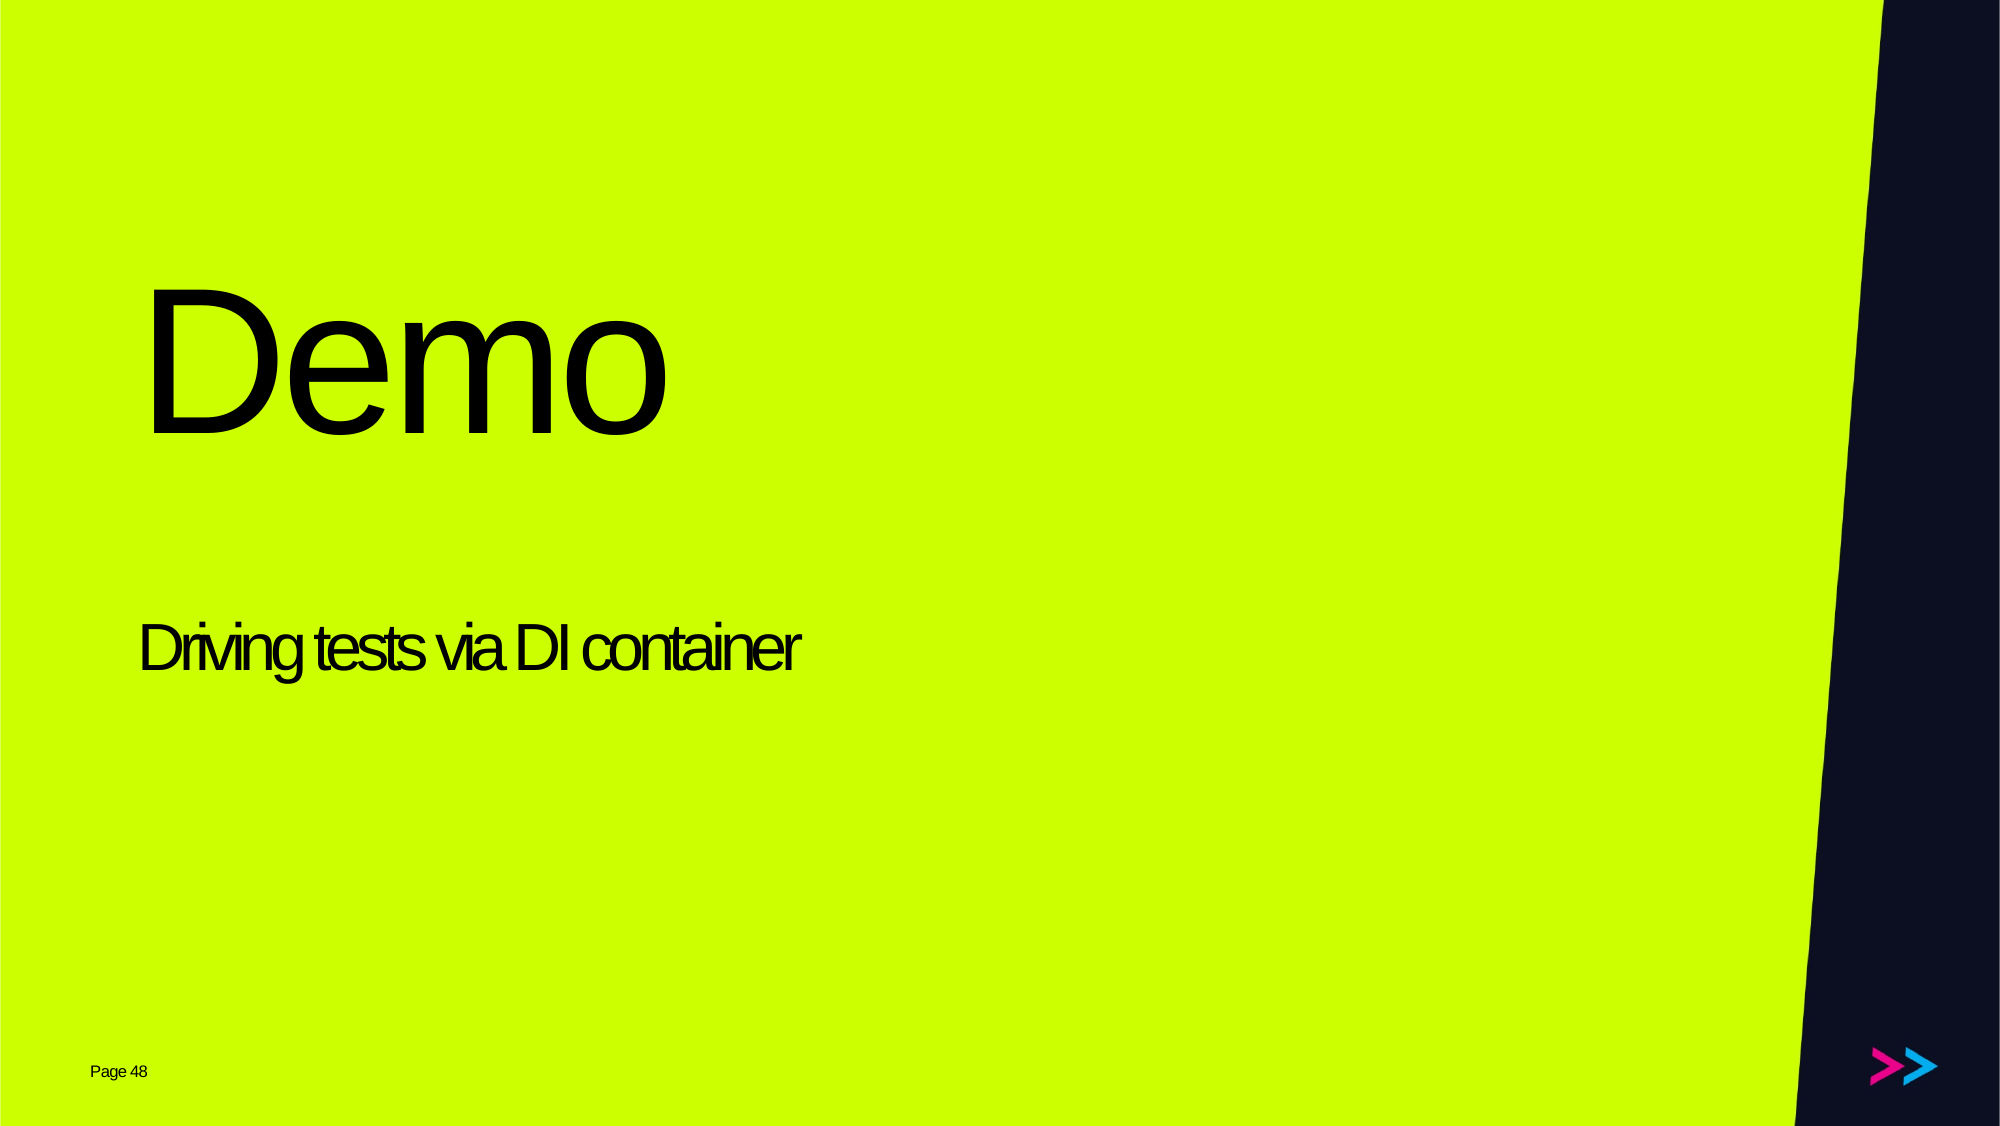

# Demo Driving tests via DI container
48